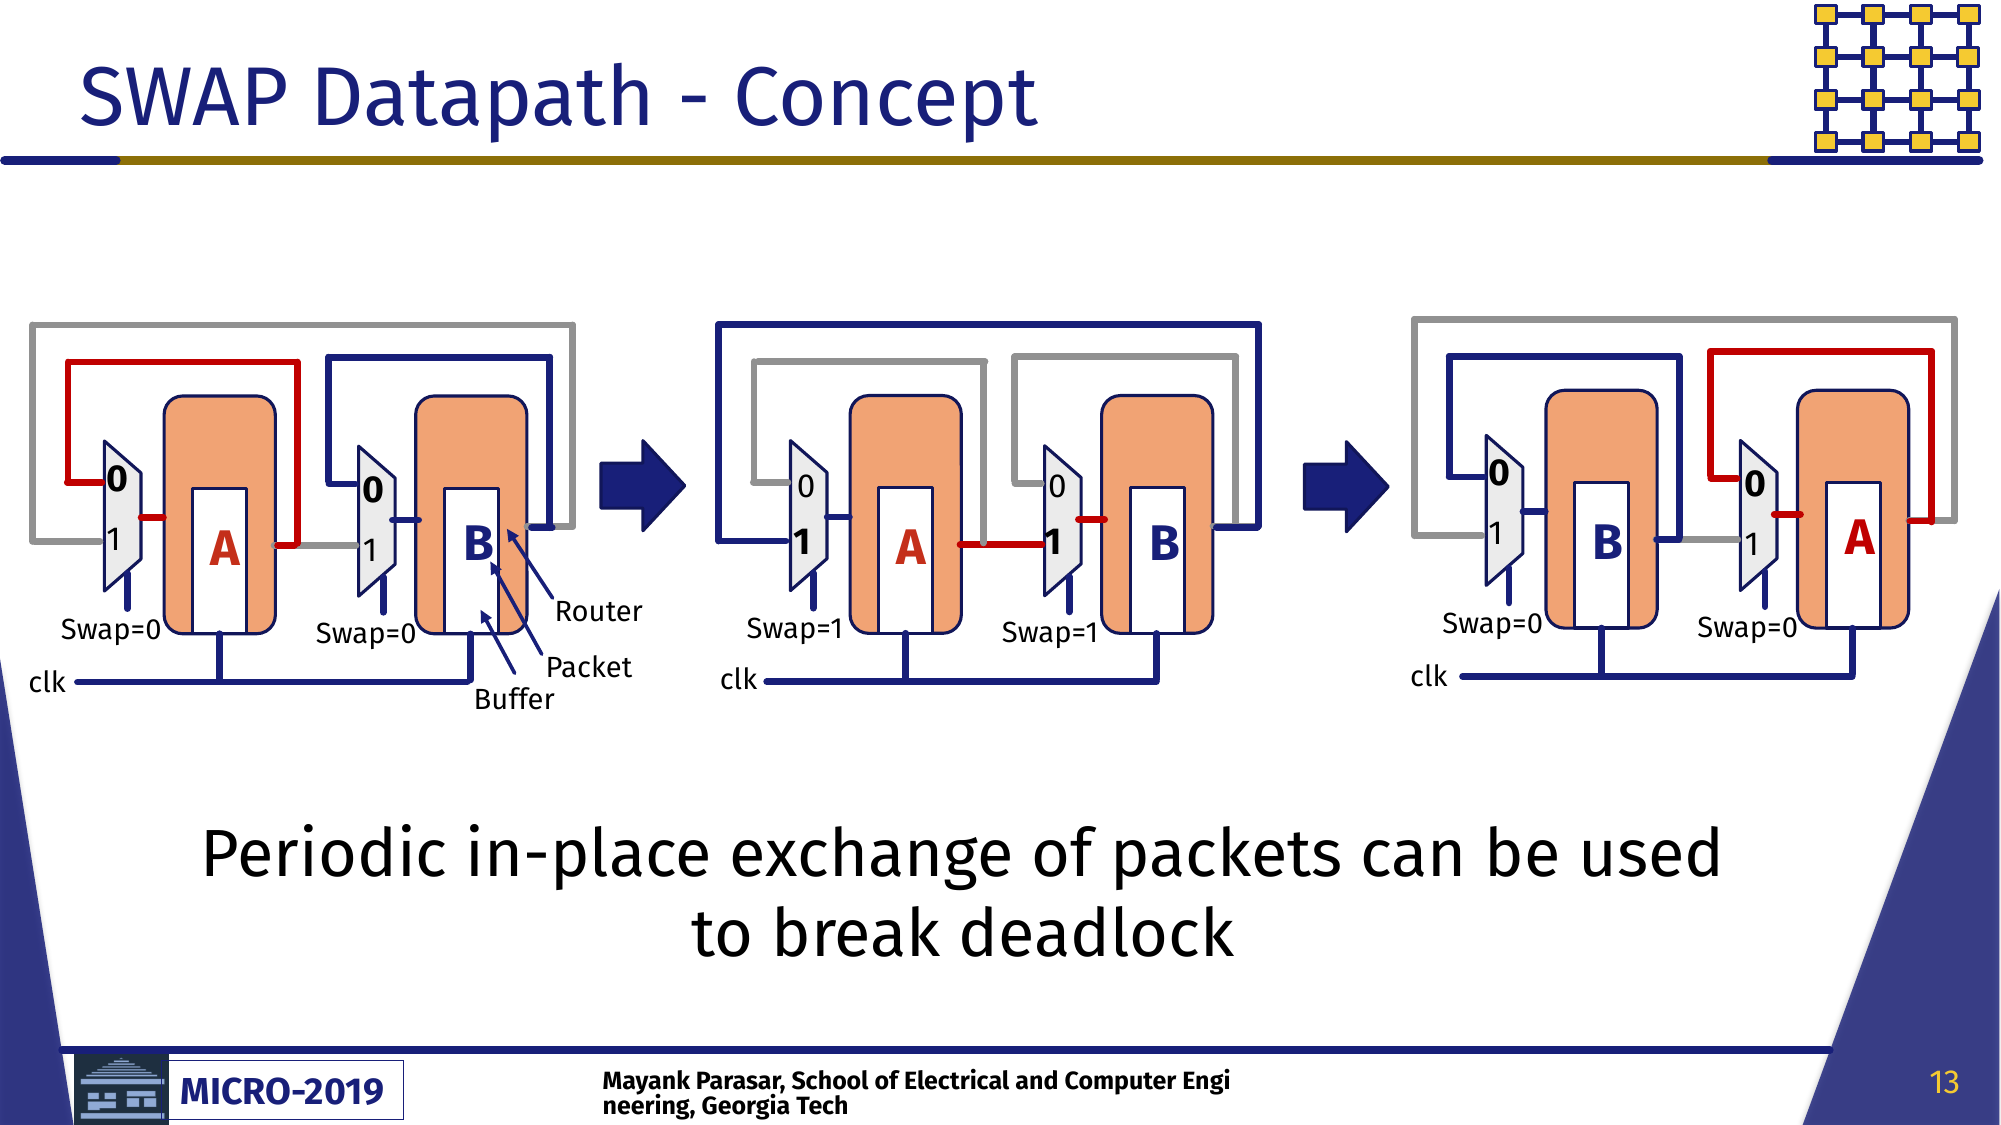

# SWAP Datapath - Concept

0

0
0
0
0
0

A

B

B

B
1
A
A
1
1
1
1
1
Router
Swap=0
Swap=0
Swap=1
Swap=0
Swap=1
Swap=0
Packet
clk
clk
clk
Buffer
Periodic in-place exchange of packets can be used to break deadlock
13
Mayank Parasar, School of Electrical and Computer Engineering, Georgia Tech